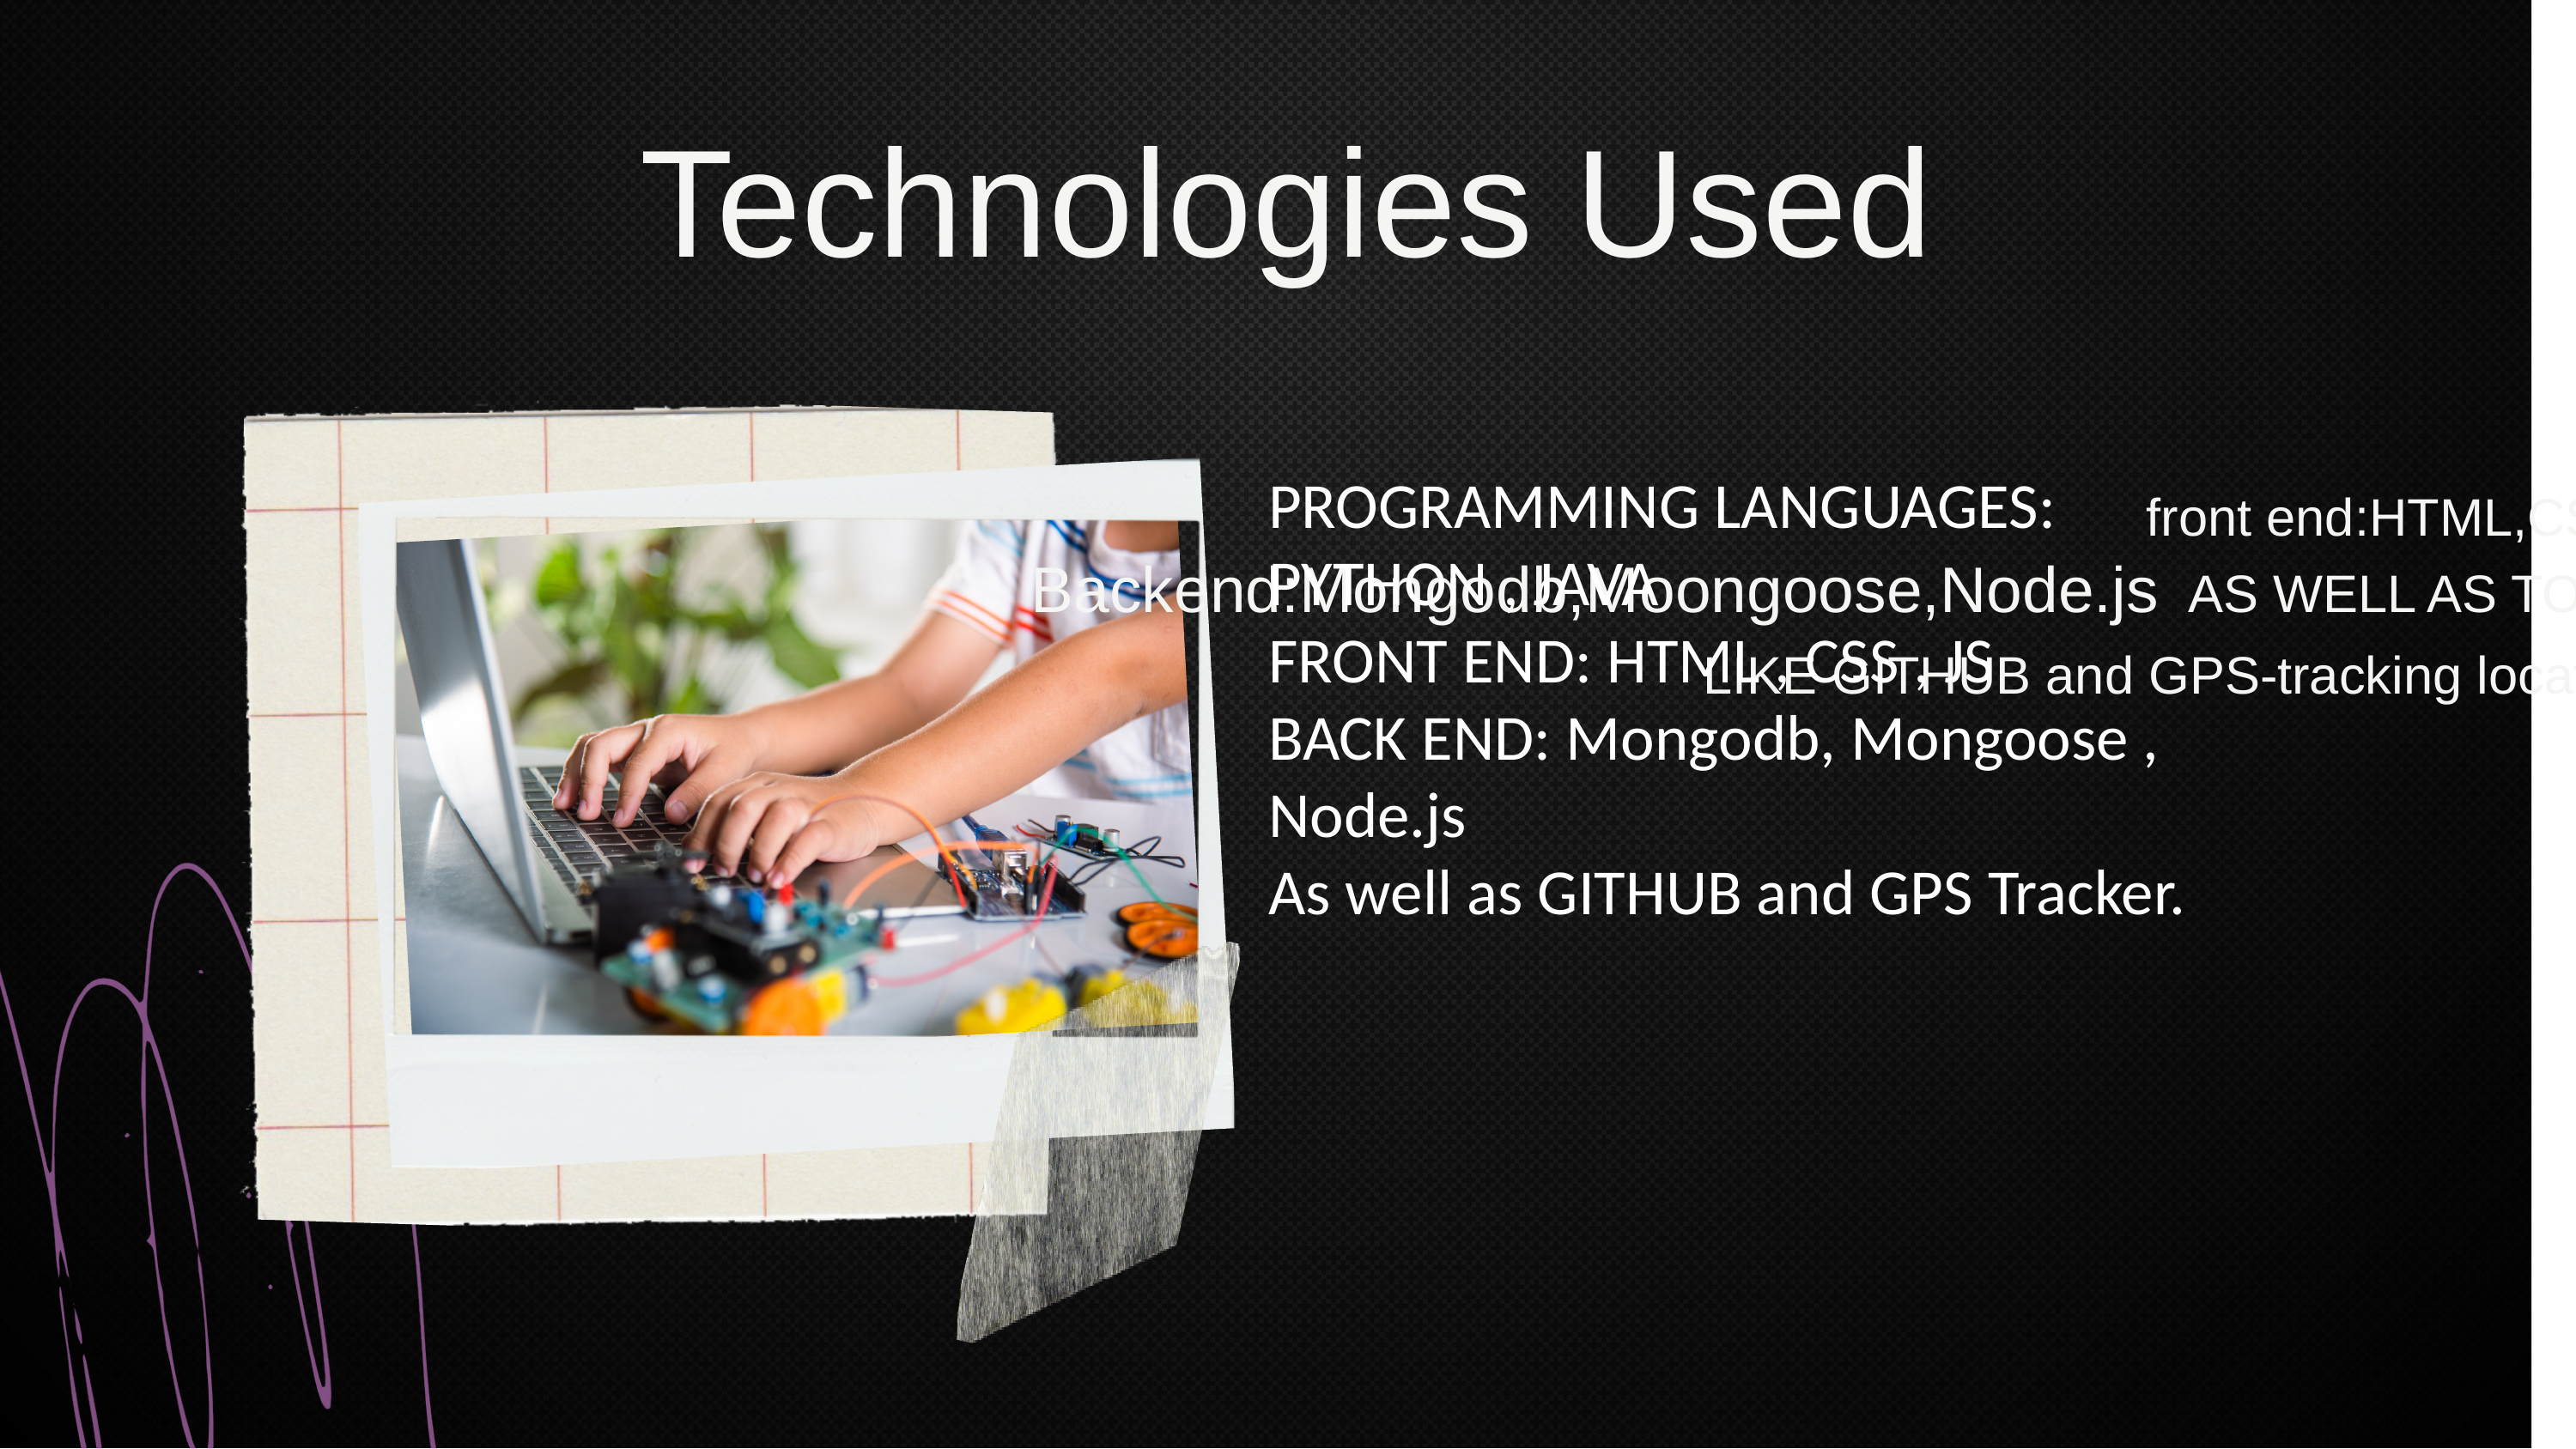

Technologies Used
pP
front end:HTML,CSS,js
Backend:Mongodb,Moongoose,Node.js  AS WELL AS TOOLS LIKE GITHUB and GPS-tracking location .

PROGRAMMING LANGUAGES: PYTHON , JAVA
FRONT END: HTML , CSS , JS
BACK END: Mongodb, Mongoose , Node.js
As well as GITHUB and GPS Tracker.